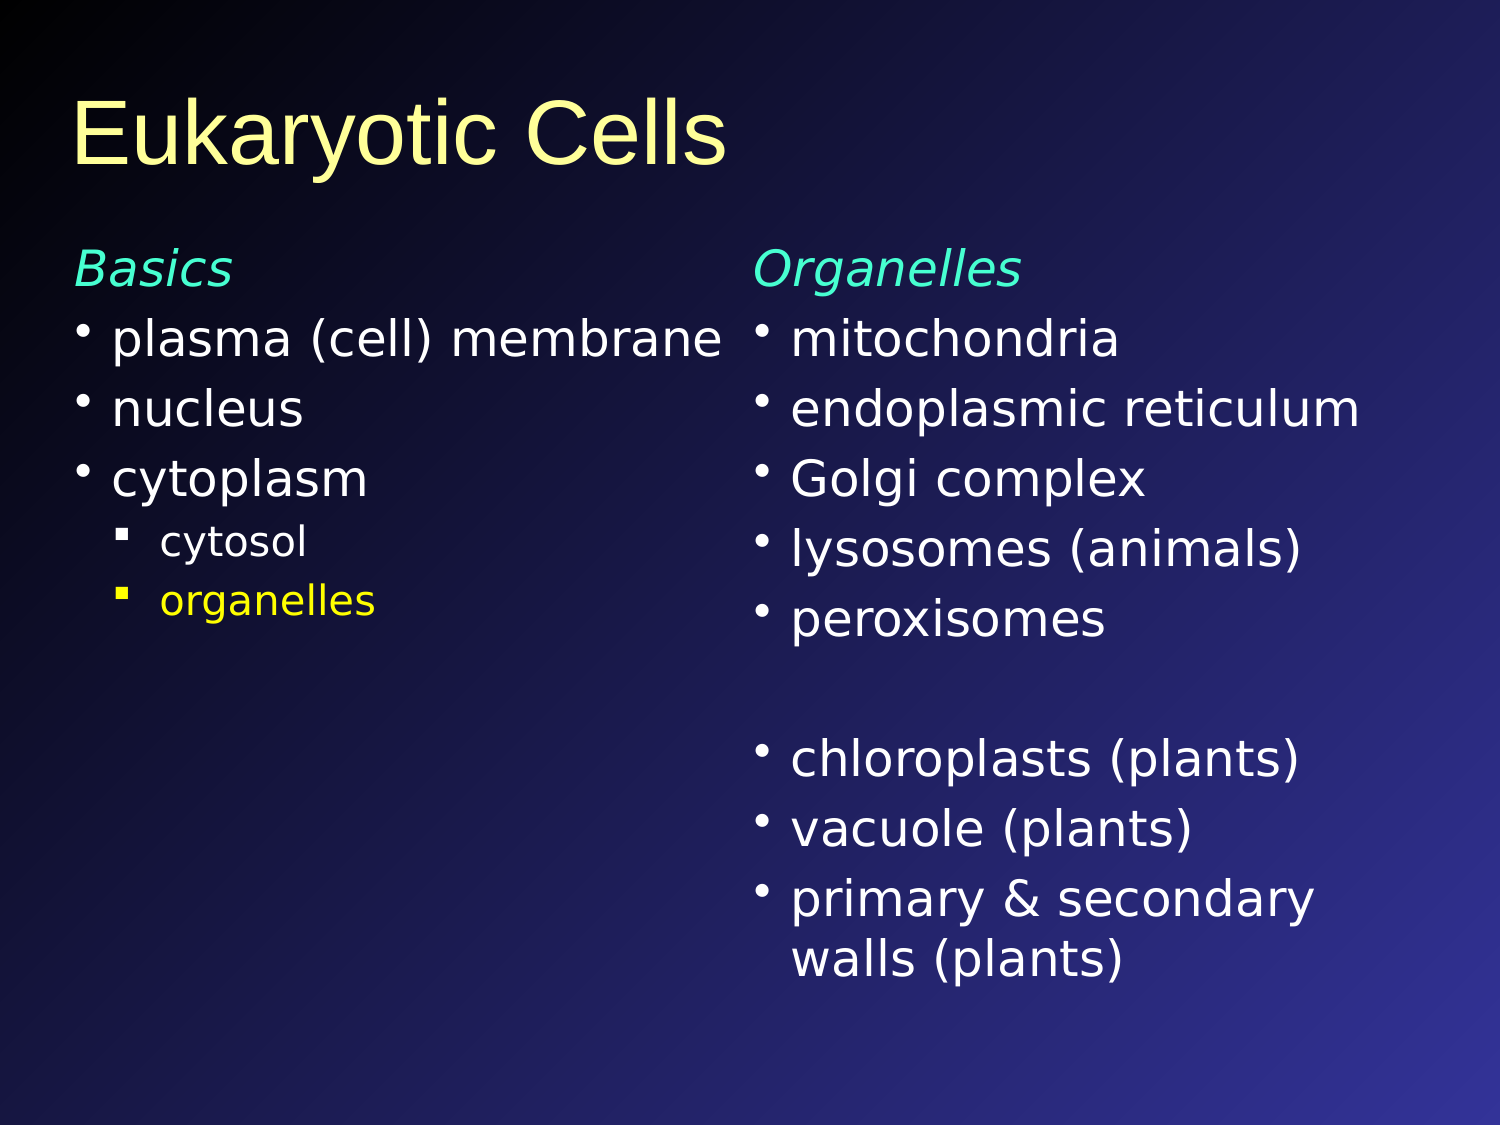

# Eukaryotic Cells
Basics
plasma (cell) membrane
nucleus
cytoplasm
cytosol
organelles

Organelles
mitochondria
endoplasmic reticulum
Golgi complex
lysosomes (animals)
peroxisomes

chloroplasts (plants)
vacuole (plants)
primary & secondary walls (plants)